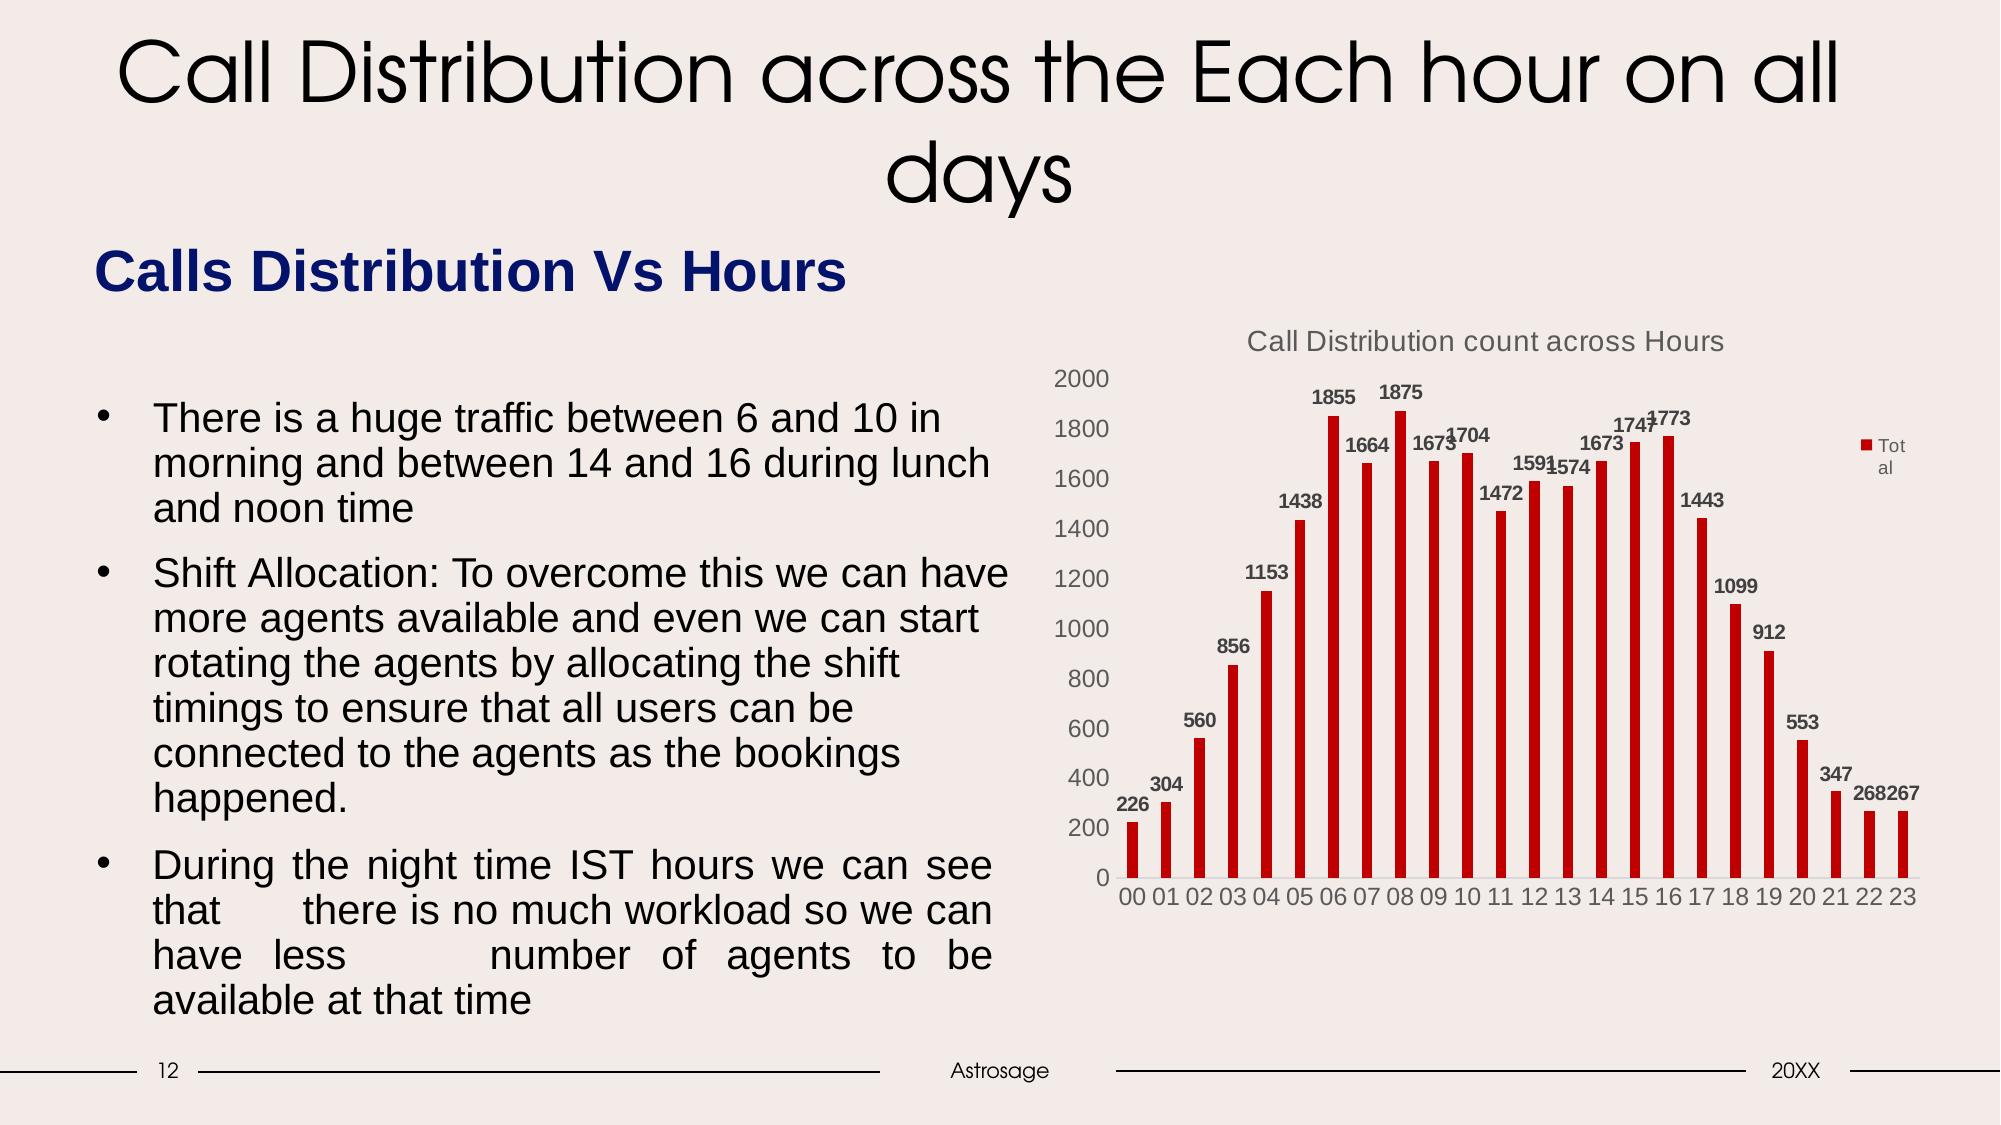

# Call Distribution across the Each hour on all days
Calls Distribution Vs Hours

There is a huge traffic between 6 and 10 in morning and between 14 and 16 during lunch and noon time
Shift Allocation: To overcome this we can have more agents available and even we can start rotating the agents by allocating the shift timings to ensure that all users can be connected to the agents as the bookings happened.
During the night time IST hours we can see that 	there is no much workload so we can have less 	number of agents to be available at that time

### Chart: Call Distribution count across Hours

| Category | Total |
|---|---|
| 00 | 226.0 |
| 01 | 304.0 |
| 02 | 560.0 |
| 03 | 856.0 |
| 04 | 1153.0 |
| 05 | 1438.0 |
| 06 | 1855.0 |
| 07 | 1664.0 |
| 08 | 1875.0 |
| 09 | 1673.0 |
| 10 | 1704.0 |
| 11 | 1472.0 |
| 12 | 1591.0 |
| 13 | 1574.0 |
| 14 | 1673.0 |
| 15 | 1747.0 |
| 16 | 1773.0 |
| 17 | 1443.0 |
| 18 | 1099.0 |
| 19 | 912.0 |
| 20 | 553.0 |
| 21 | 347.0 |
| 22 | 268.0 |
| 23 | 267.0 |
12
Astrosage
20XX